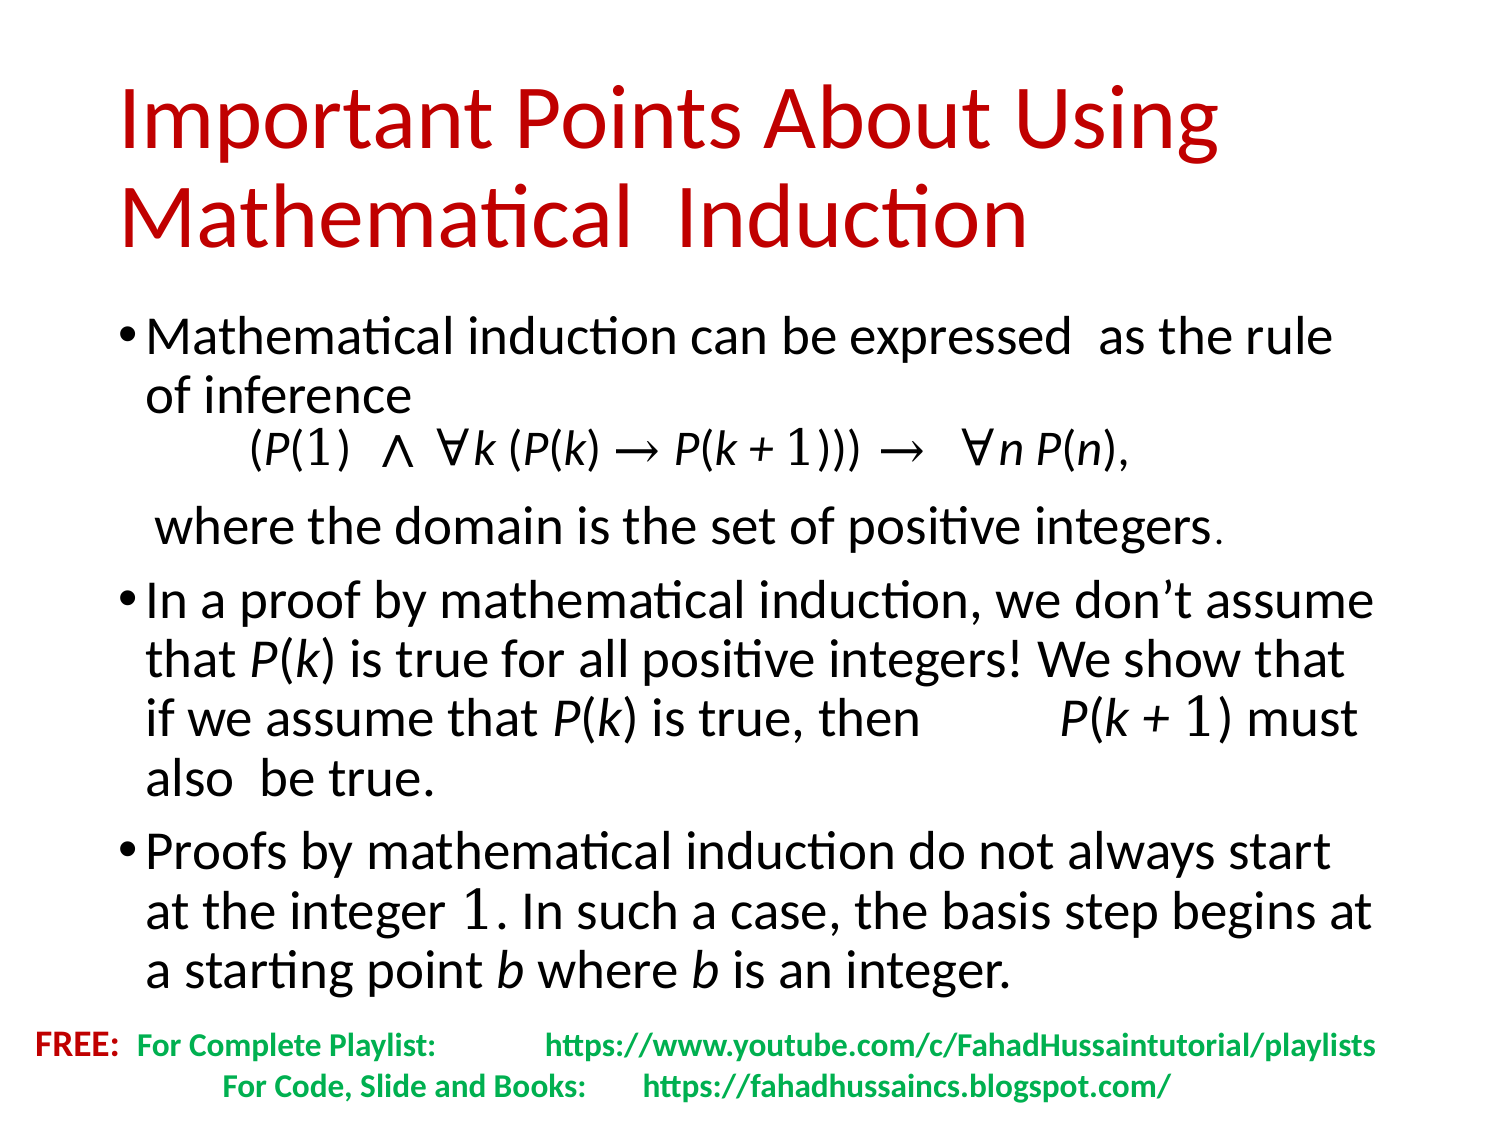

# Important Points About Using Mathematical  Induction
Mathematical induction can be expressed  as the rule of inference

    where the domain is the set of positive integers.
In a proof by mathematical induction, we don’t assume that P(k) is true for all positive integers! We show that if we assume that P(k) is true, then           P(k + 1) must also  be true.
Proofs by mathematical induction do not always start at the integer 1. In such a case, the basis step begins at a starting point b where b is an integer.
  (P(1)  ∧ ∀k (P(k) → P(k + 1))) →  ∀n P(n),
FREE:  For Complete Playlist: 	        https://www.youtube.com/c/FahadHussaintutorial/playlists
	     For Code, Slide and Books:	 https://fahadhussaincs.blogspot.com/